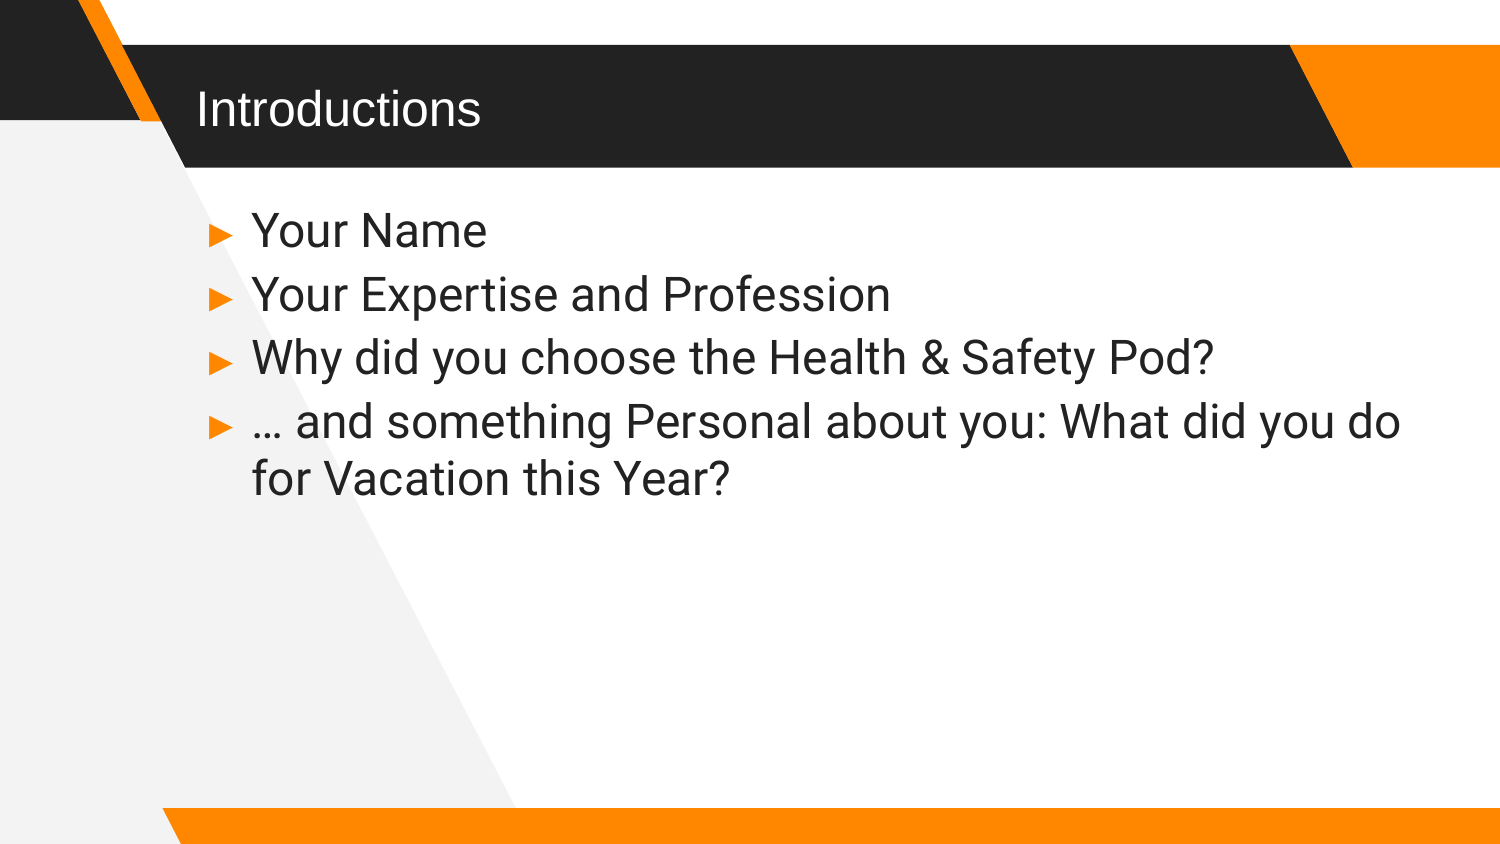

3
# Introductions
Your Name
Your Expertise and Profession
Why did you choose the Health & Safety Pod?
… and something Personal about you: What did you do for Vacation this Year?